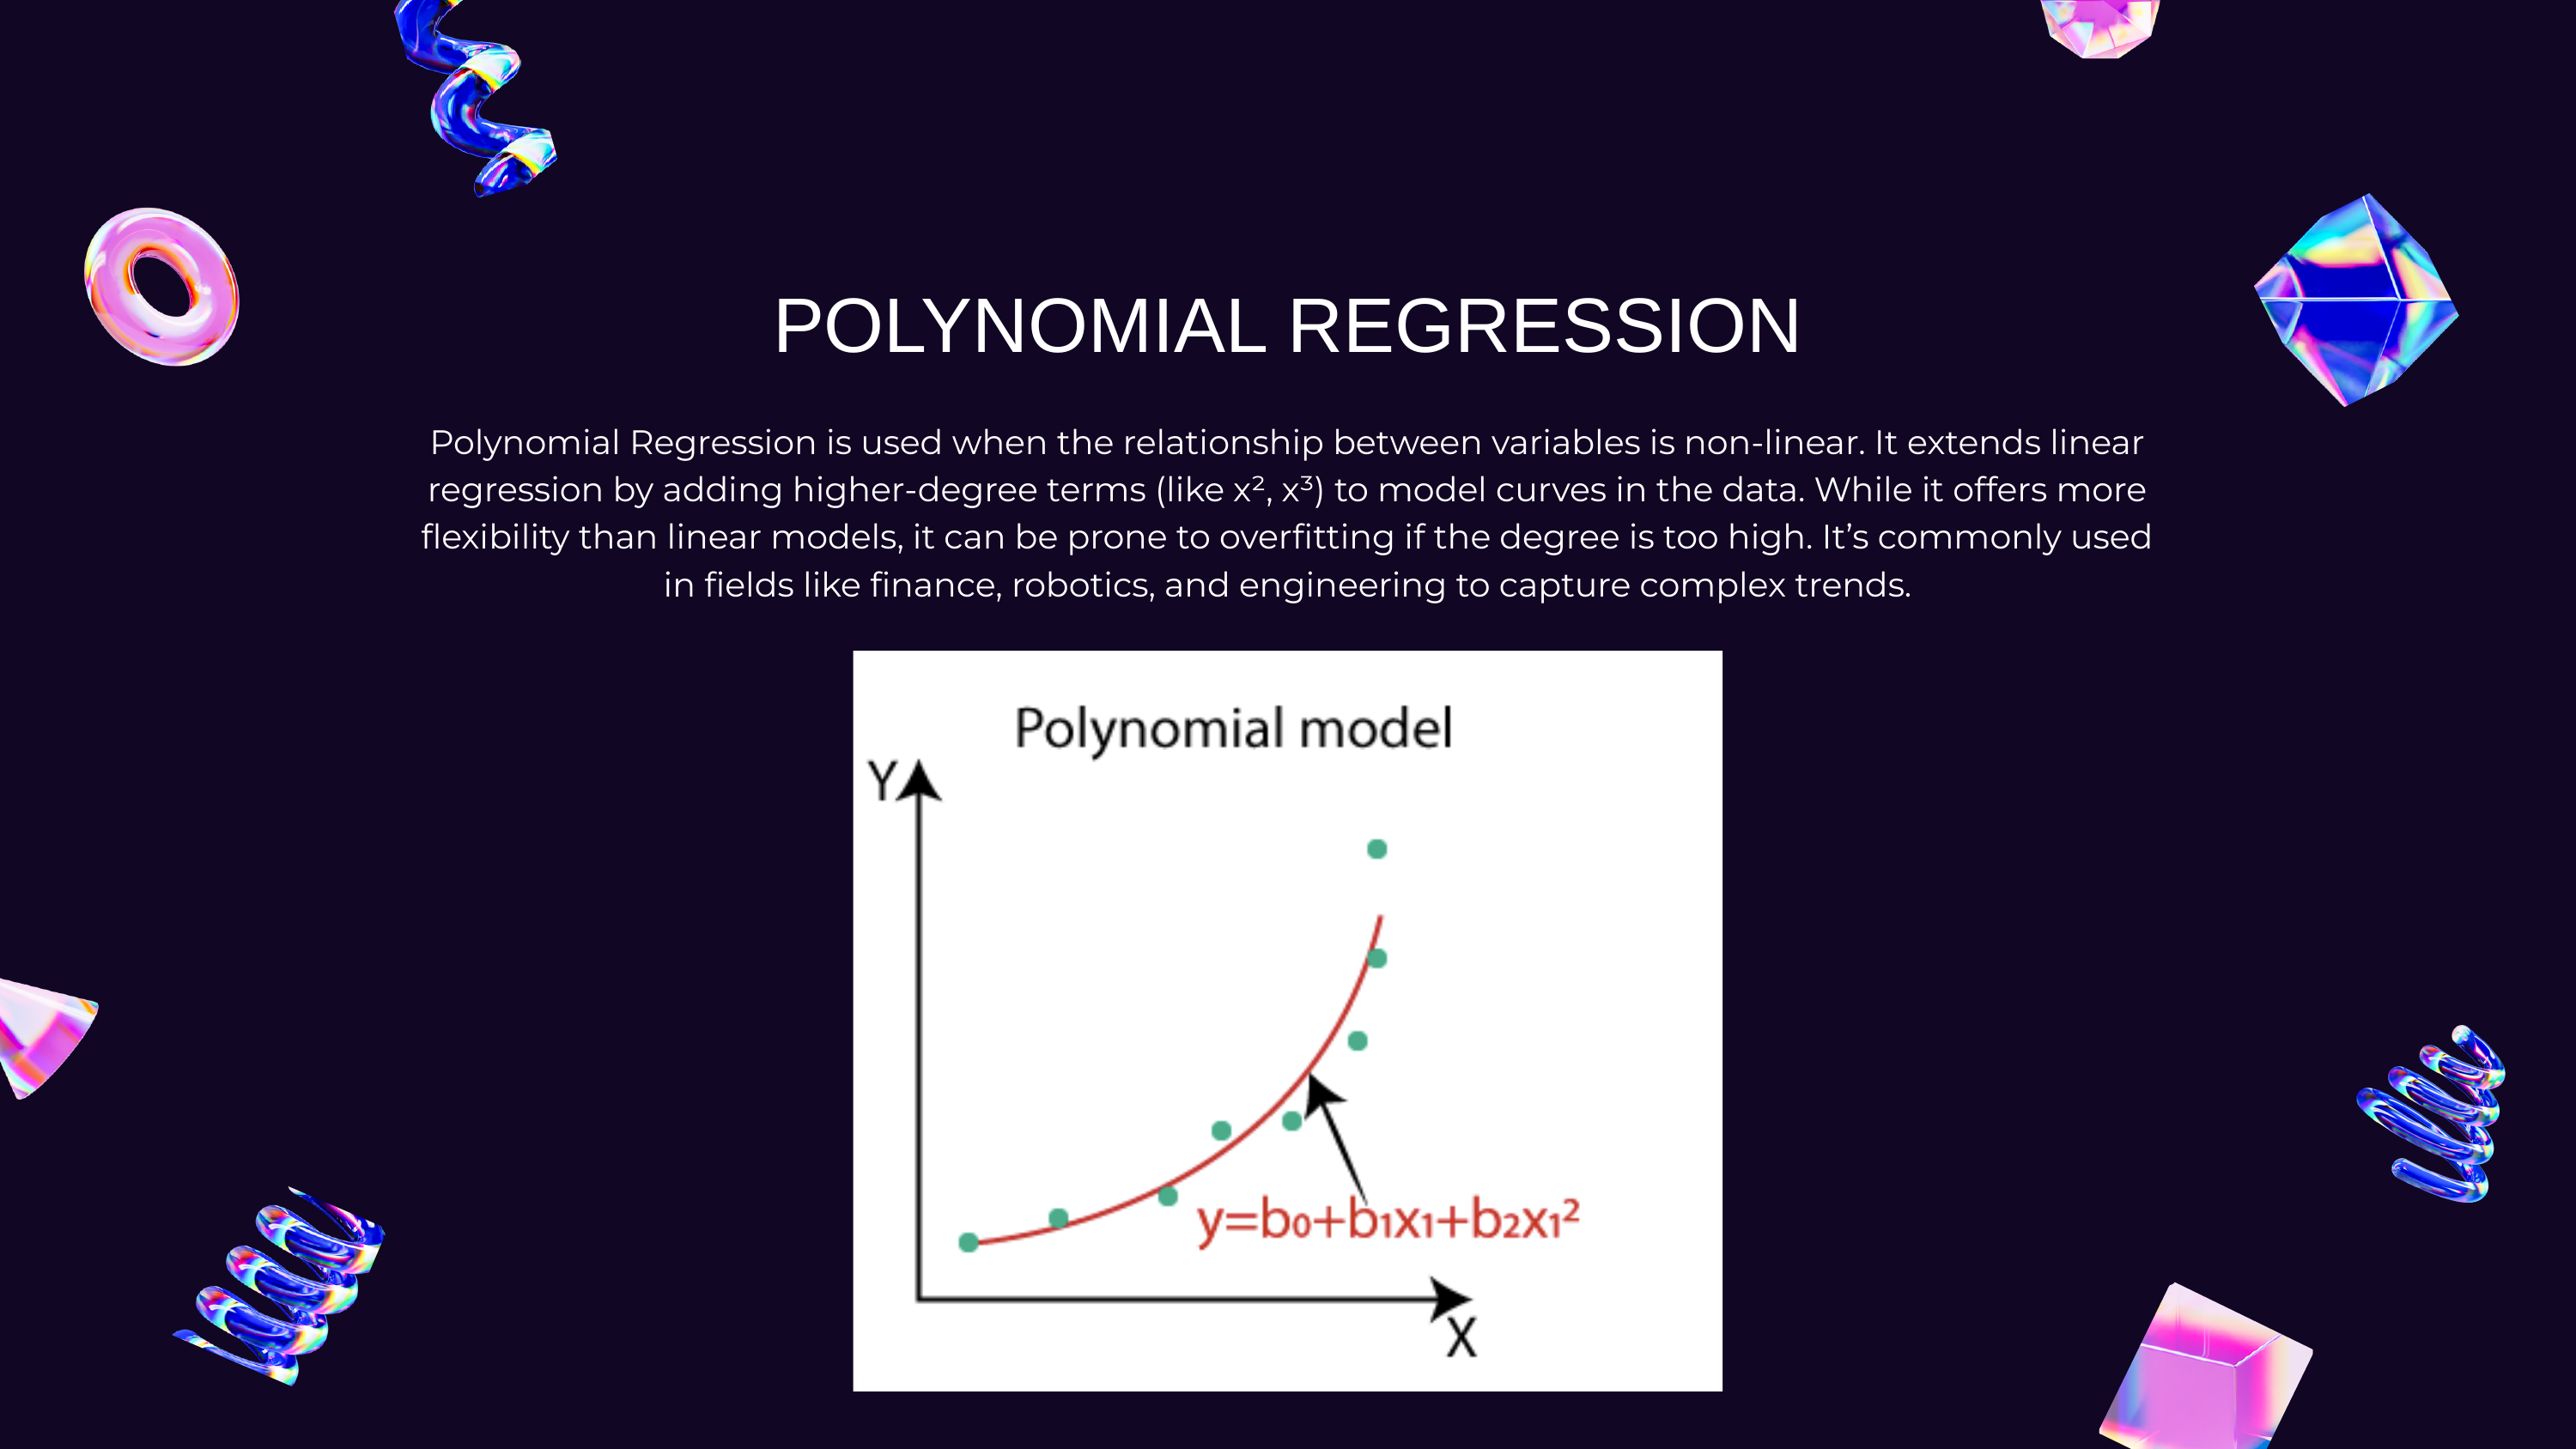

POLYNOMIAL REGRESSION
Polynomial Regression is used when the relationship between variables is non-linear. It extends linear regression by adding higher-degree terms (like x², x³) to model curves in the data. While it offers more flexibility than linear models, it can be prone to overfitting if the degree is too high. It’s commonly used in fields like finance, robotics, and engineering to capture complex trends.